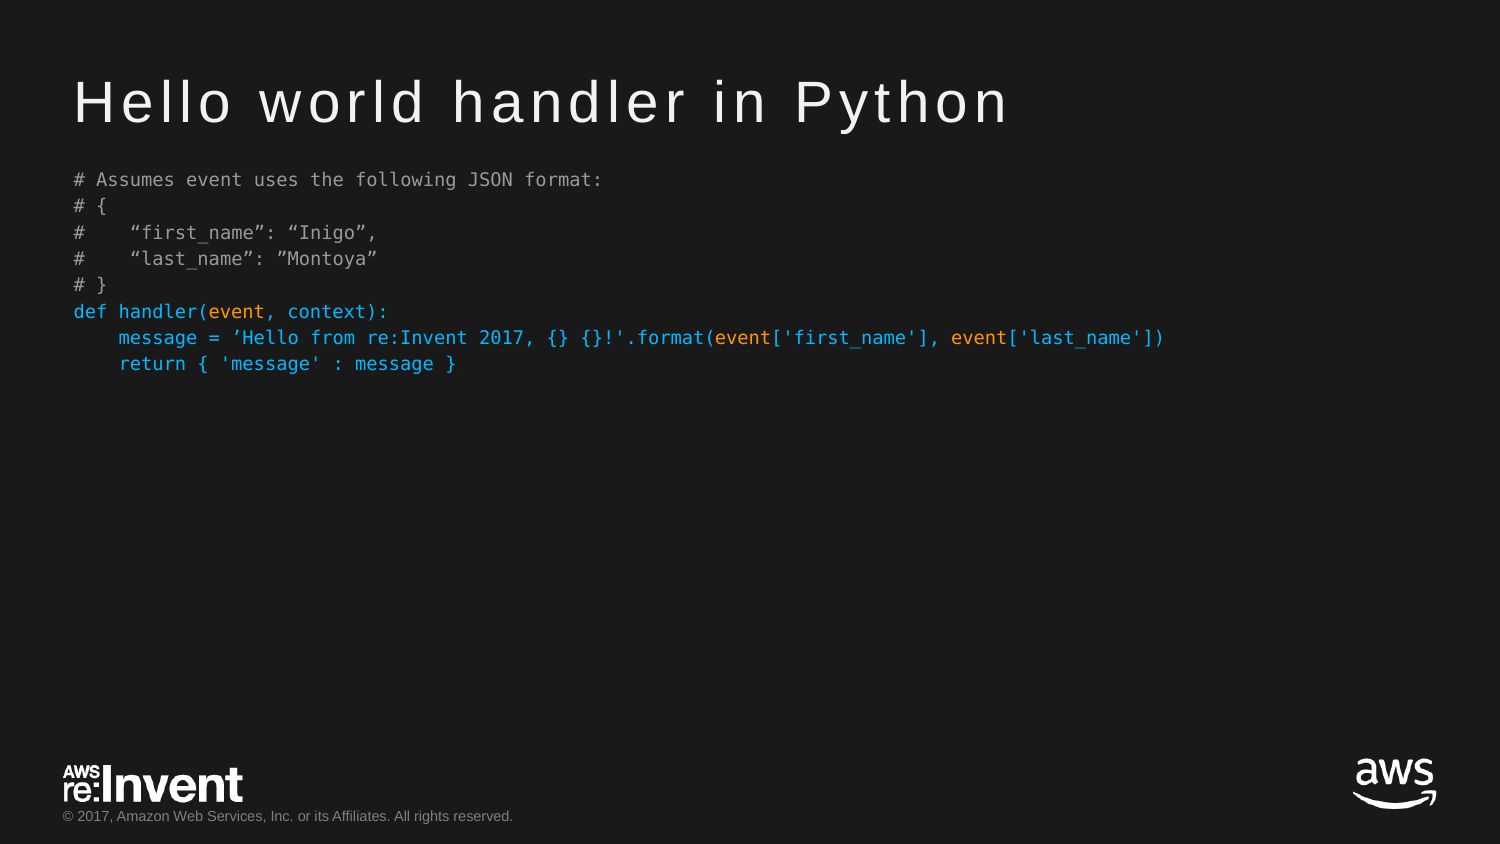

# Hello world handler in Python
# Assumes event uses the following JSON format:
# {
#    “first_name”: “Inigo”,
#    “last_name”: ”Montoya”
# }
def handler(event, context):
    message = ’Hello from re:Invent 2017, {} {}!'.format(event['first_name'], event['last_name'])
    return { 'message' : message }